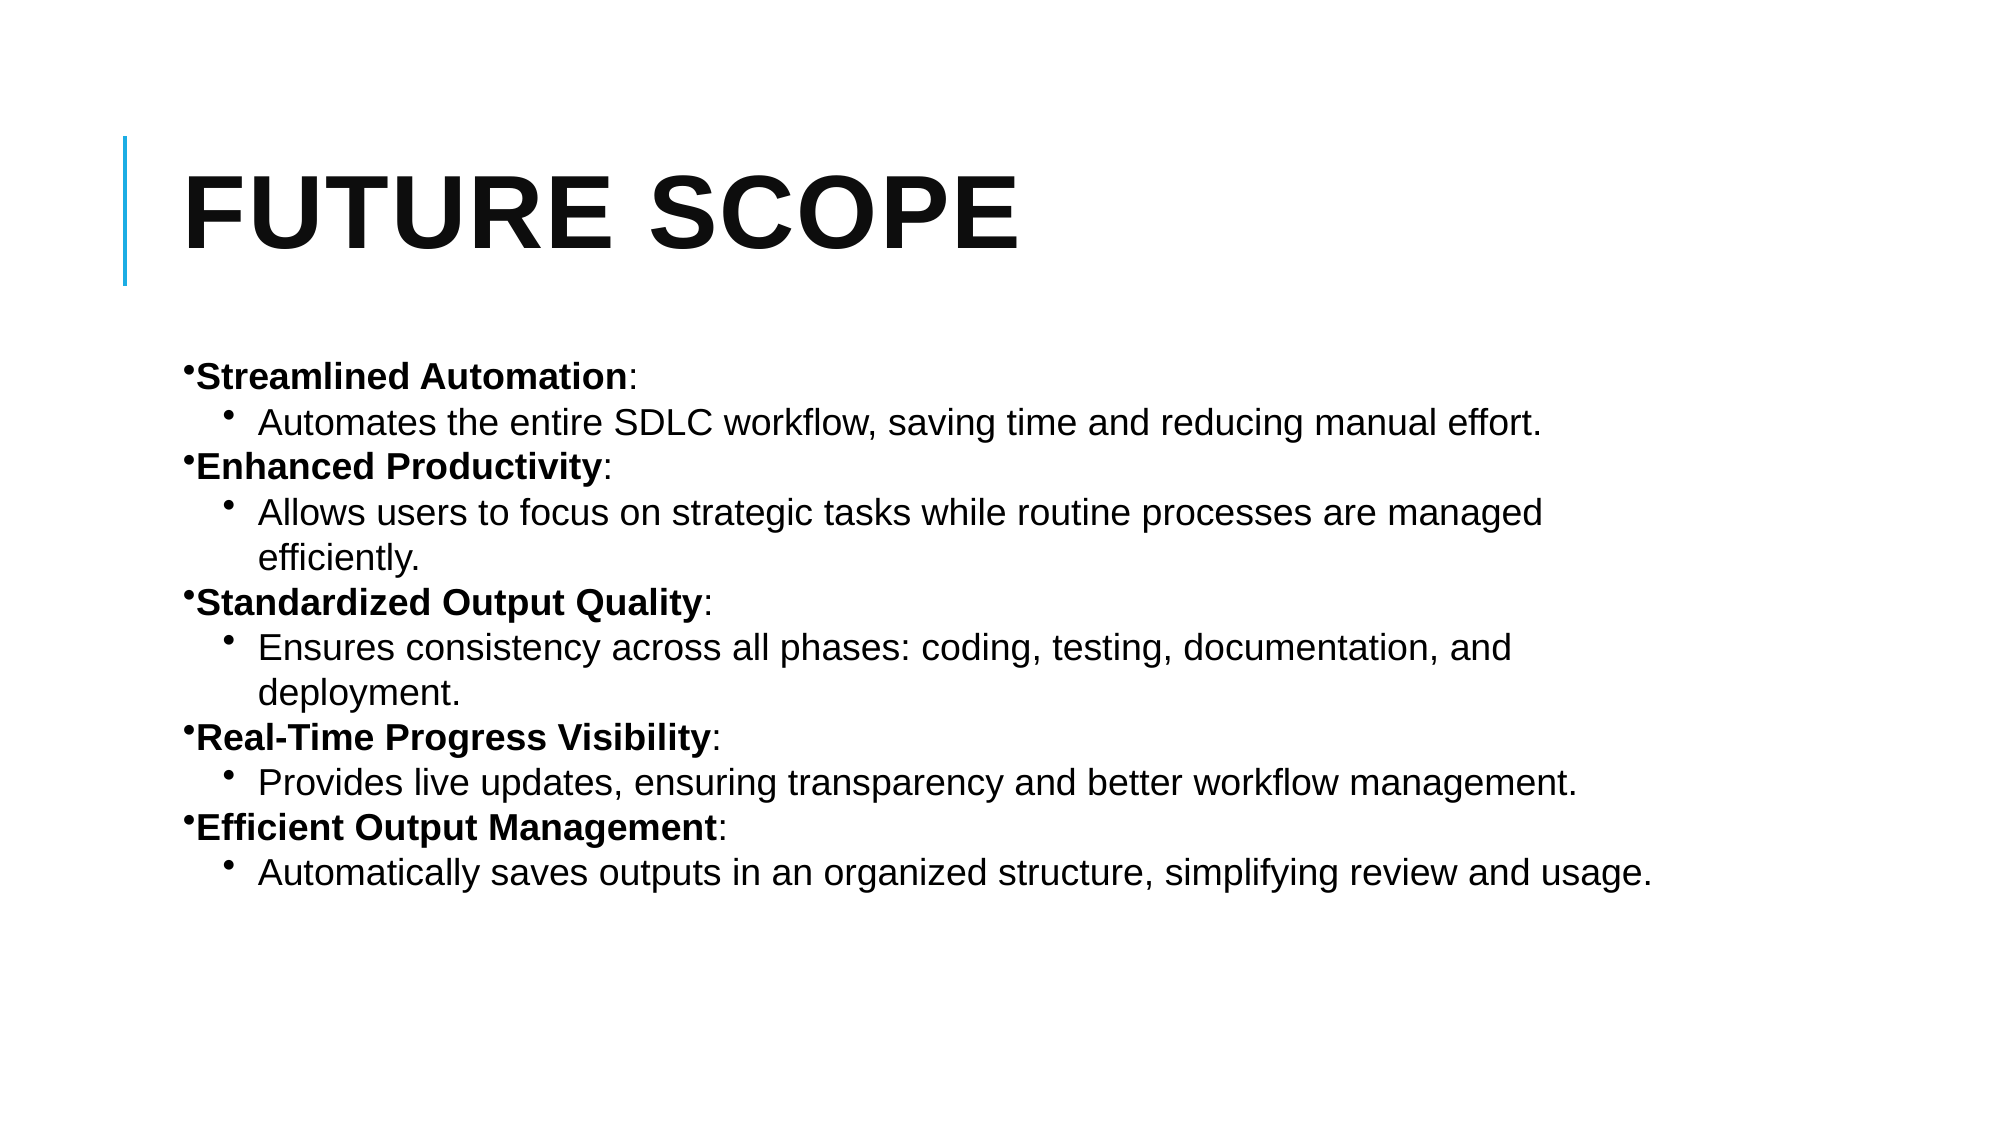

# Future Scope
Streamlined Automation:
Automates the entire SDLC workflow, saving time and reducing manual effort.
Enhanced Productivity:
Allows users to focus on strategic tasks while routine processes are managed efficiently.
Standardized Output Quality:
Ensures consistency across all phases: coding, testing, documentation, and deployment.
Real-Time Progress Visibility:
Provides live updates, ensuring transparency and better workflow management.
Efficient Output Management:
Automatically saves outputs in an organized structure, simplifying review and usage.